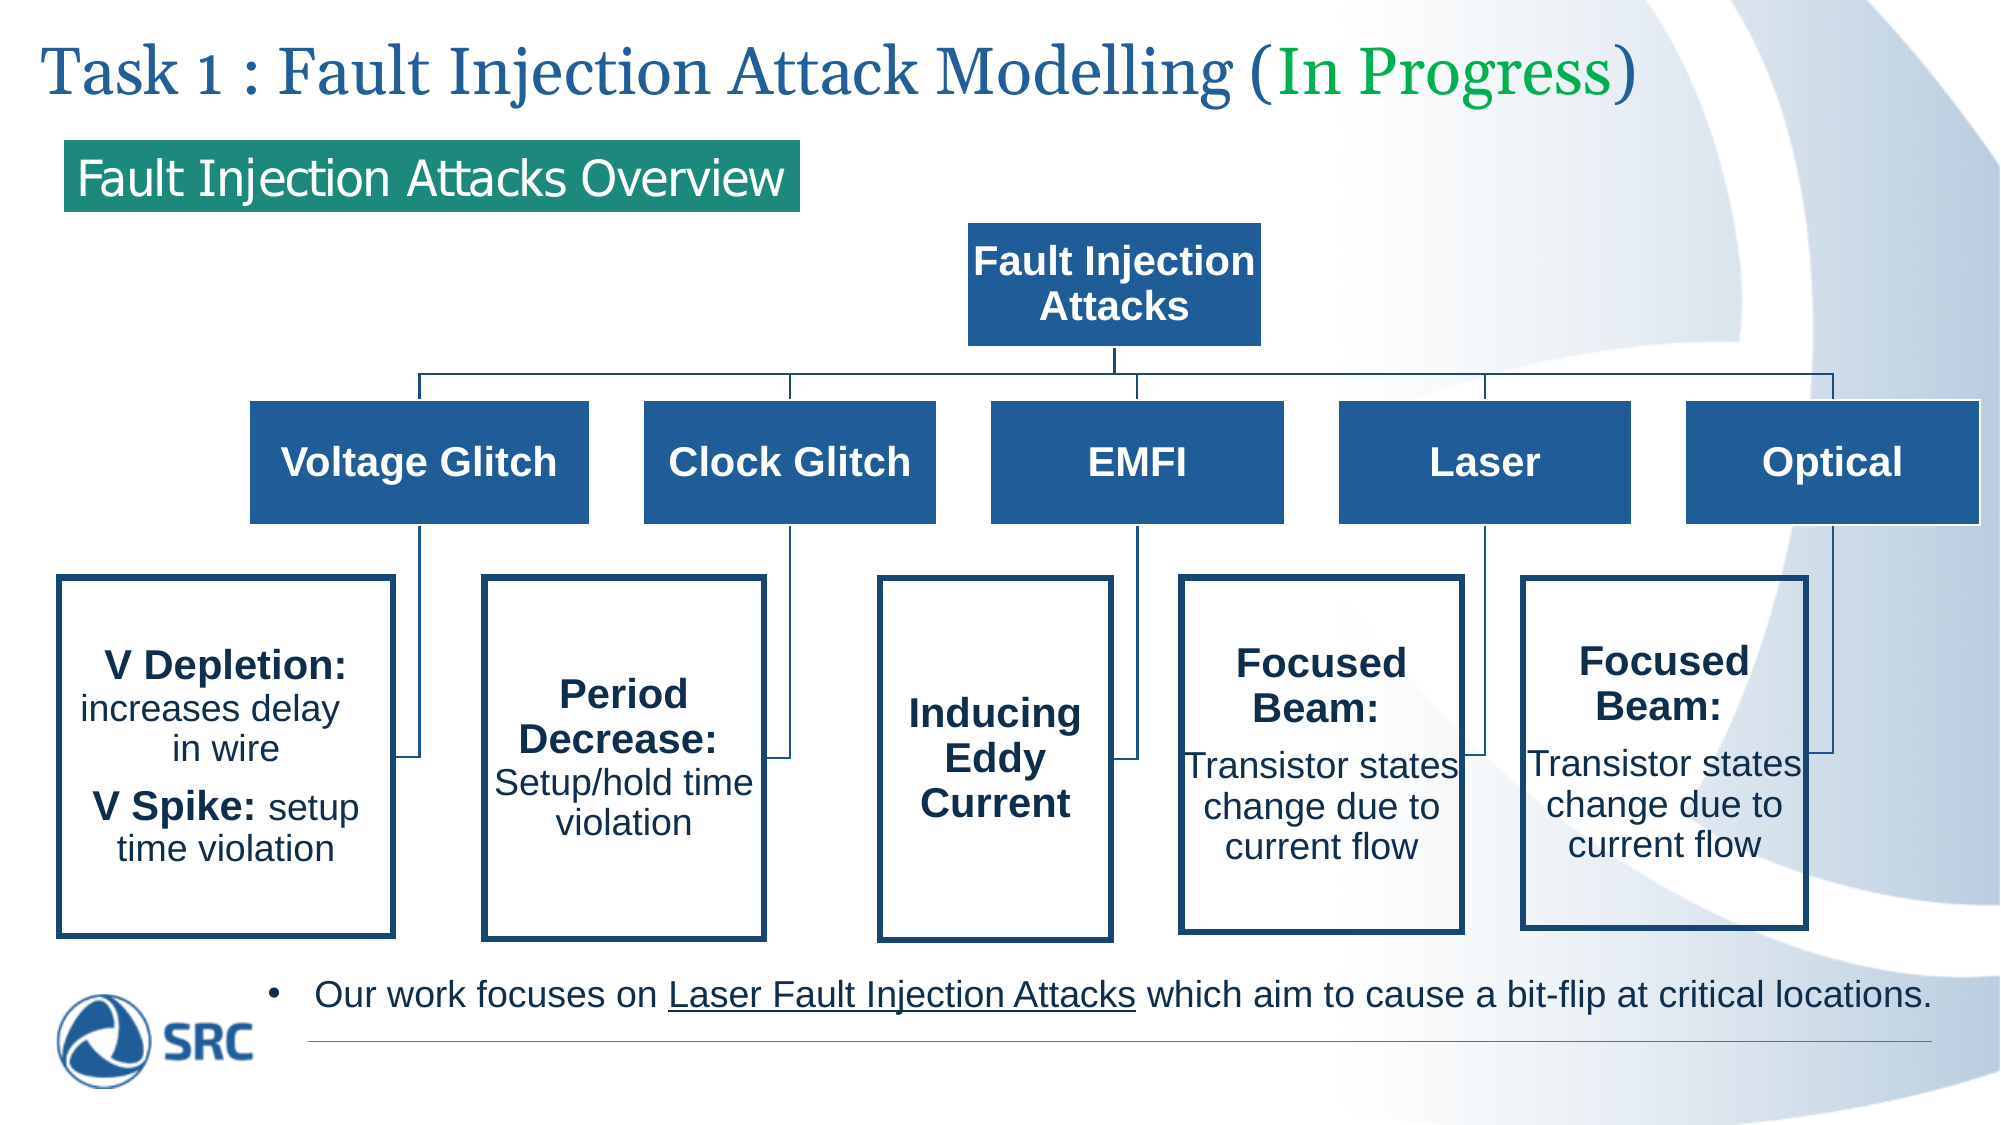

Task 1 : Fault Injection Attack Modelling (In Progress)
Fault Injection Attacks
Voltage Glitch
V Depletion: increases delay    in wire
V Spike: setup time violation
Clock Glitch
Period Decrease:
Setup/hold time violation
EMFI
Inducing Eddy Current
Laser
Focused Beam:
Transistor states change due to current flow
Optical
Focused Beam:
Transistor states change due to current flow
Fault Injection Attacks Overview
Our work focuses on Laser Fault Injection Attacks which aim to cause a bit-flip at critical locations.